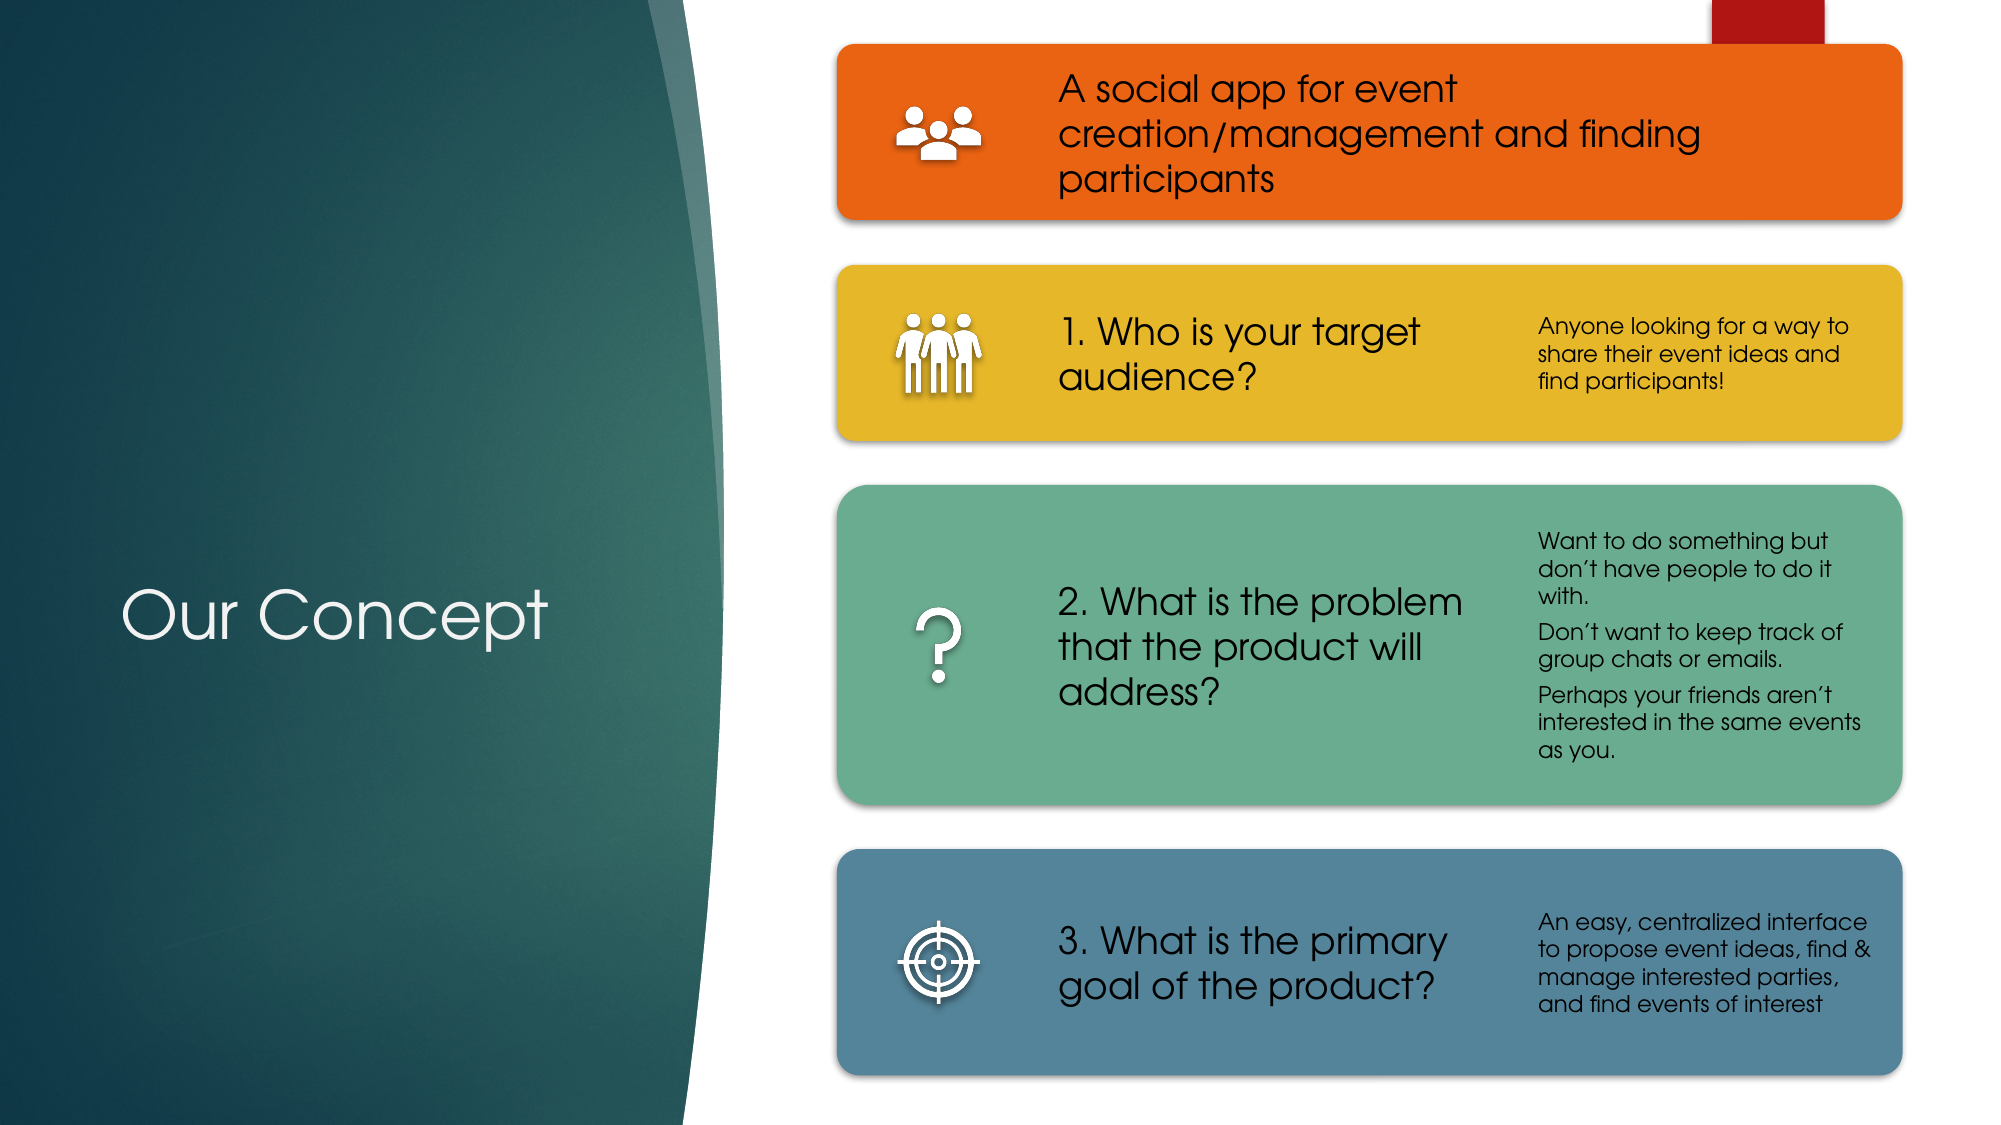

A social app for event creation/management and finding participants
1. Who is your target audience?
Anyone looking for a way to share their event ideas and find participants!
2. What is the problem that the product will address?
Want to do something but don’t have people to do it with.
Don’t want to keep track of group chats or emails.
Perhaps your friends aren’t interested in the same events as you.
3. What is the primary goal of the product?
An easy, centralized interface to propose event ideas, find & manage interested parties, and find events of interest
# Our Concept